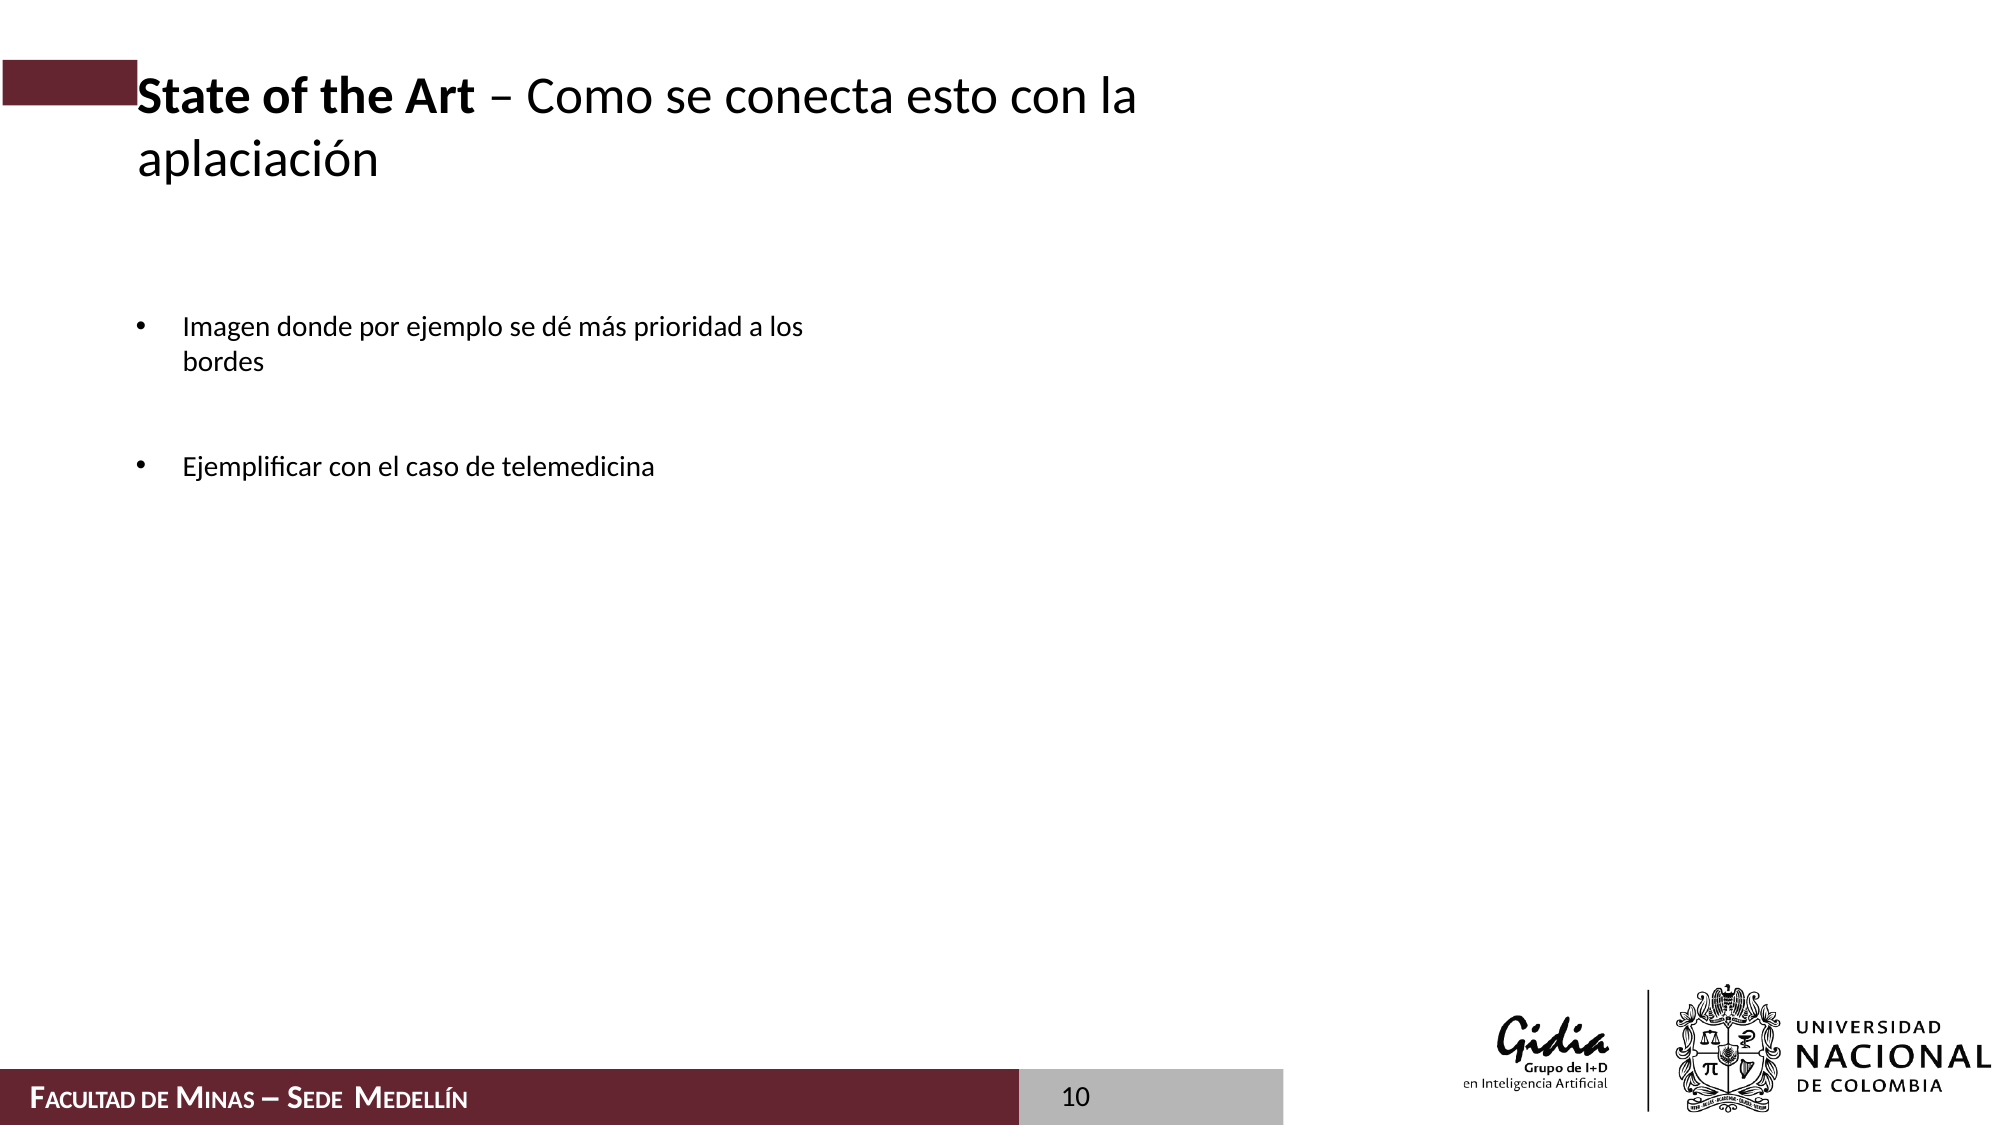

# State of the Art – Como se conecta esto con la aplaciación
Imagen donde por ejemplo se dé más prioridad a los bordes

Ejemplificar con el caso de telemedicina

10